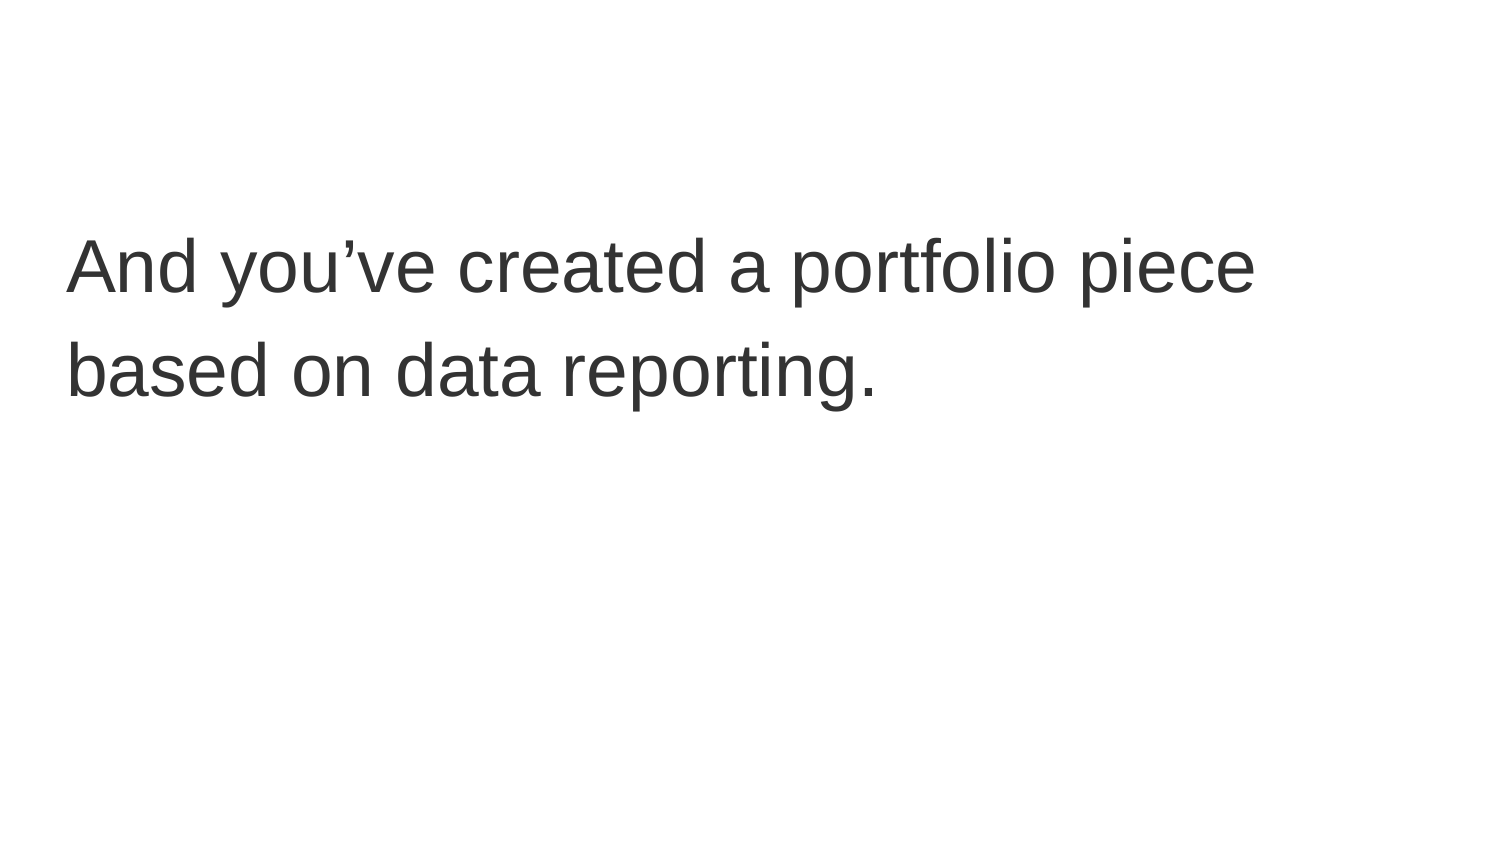

#
And you’ve created a portfolio piece based on data reporting.